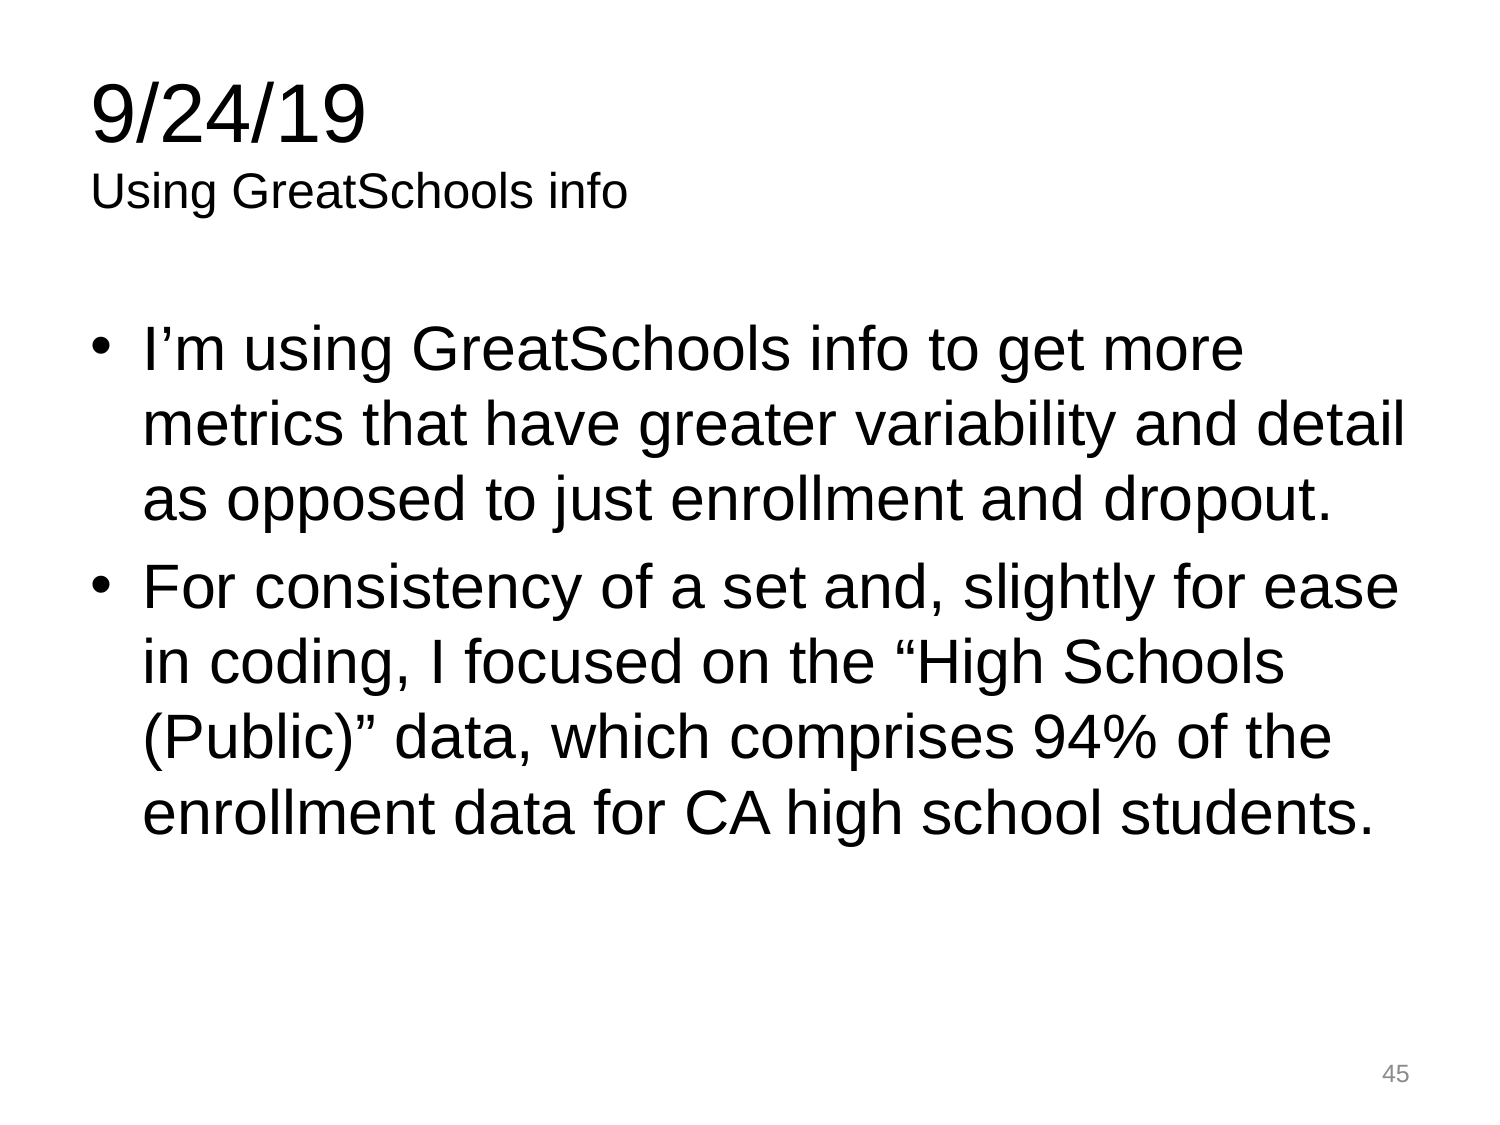

# 9/24/19 Using GreatSchools info
I’m using GreatSchools info to get more metrics that have greater variability and detail as opposed to just enrollment and dropout.
For consistency of a set and, slightly for ease in coding, I focused on the “High Schools (Public)” data, which comprises 94% of the enrollment data for CA high school students.

45